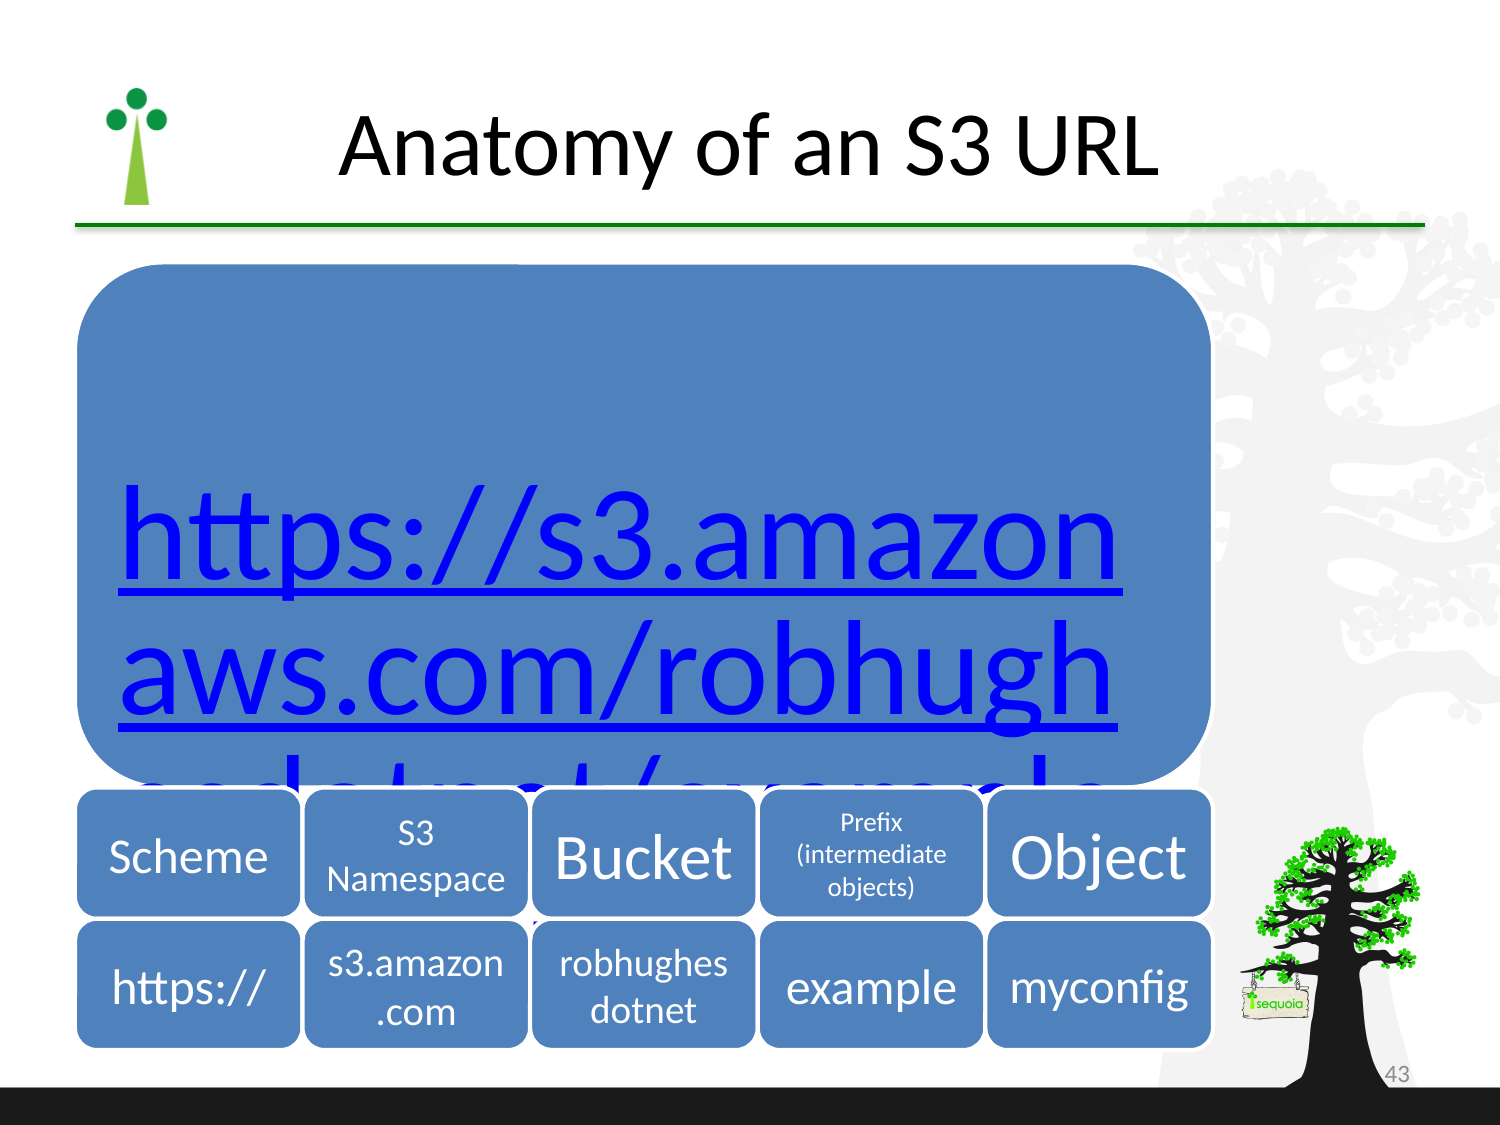

# Anatomy of an S3 URL
Scheme
S3 Namespace
Bucket
Prefix (intermediate objects)
Object
https://
s3.amazon.com
robhughesdotnet
example
myconfig
43